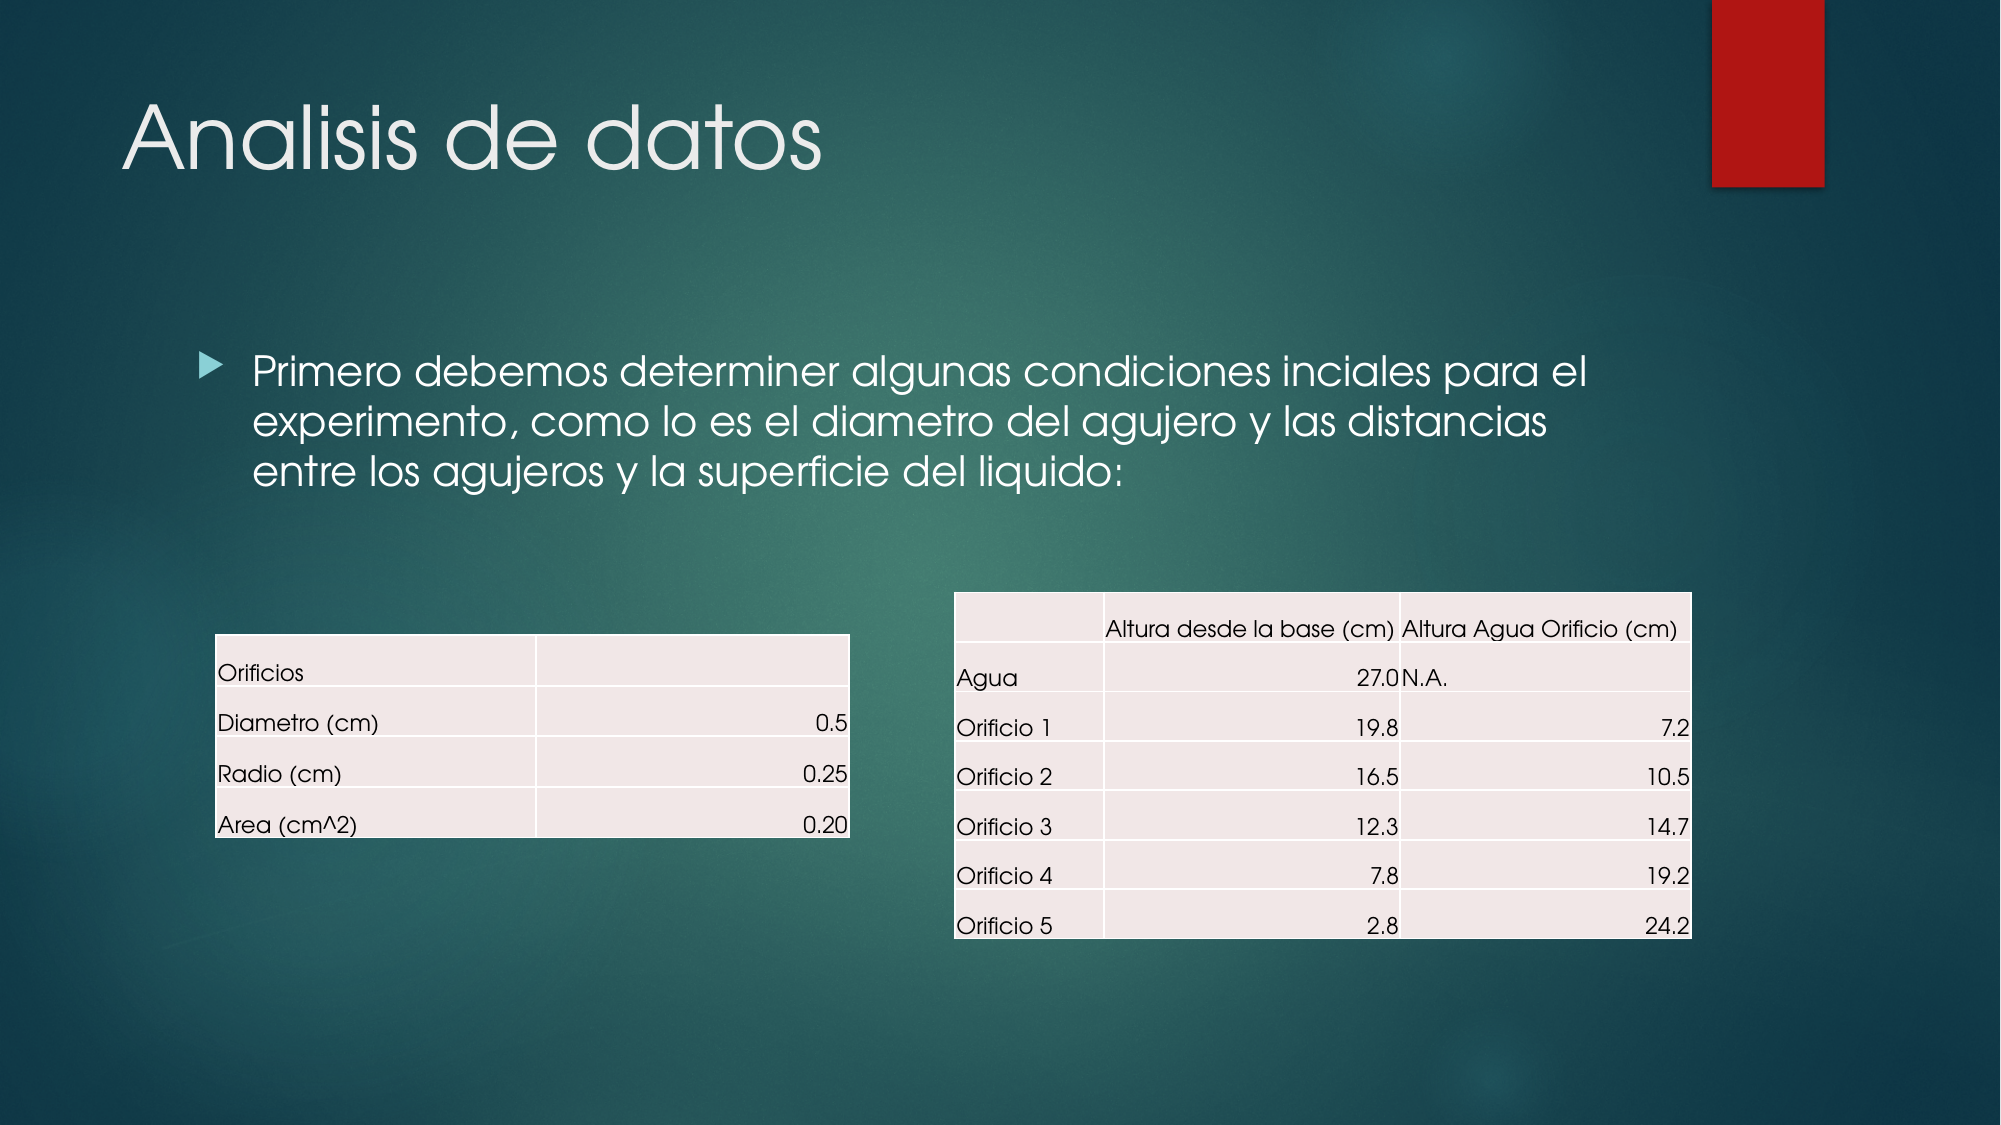

# Analisis de datos
Primero debemos determiner algunas condiciones inciales para el experimento, como lo es el diametro del agujero y las distancias entre los agujeros y la superficie del liquido:

|  | Altura desde la base (cm) | Altura Agua Orificio (cm) |
| --- | --- | --- |
| Agua | 27.0 | N.A. |
| Orificio 1 | 19.8 | 7.2 |
| Orificio 2 | 16.5 | 10.5 |
| Orificio 3 | 12.3 | 14.7 |
| Orificio 4 | 7.8 | 19.2 |
| Orificio 5 | 2.8 | 24.2 |
| Orificios |  |
| --- | --- |
| Diametro (cm) | 0.5 |
| Radio (cm) | 0.25 |
| Area (cm^2) | 0.20 |